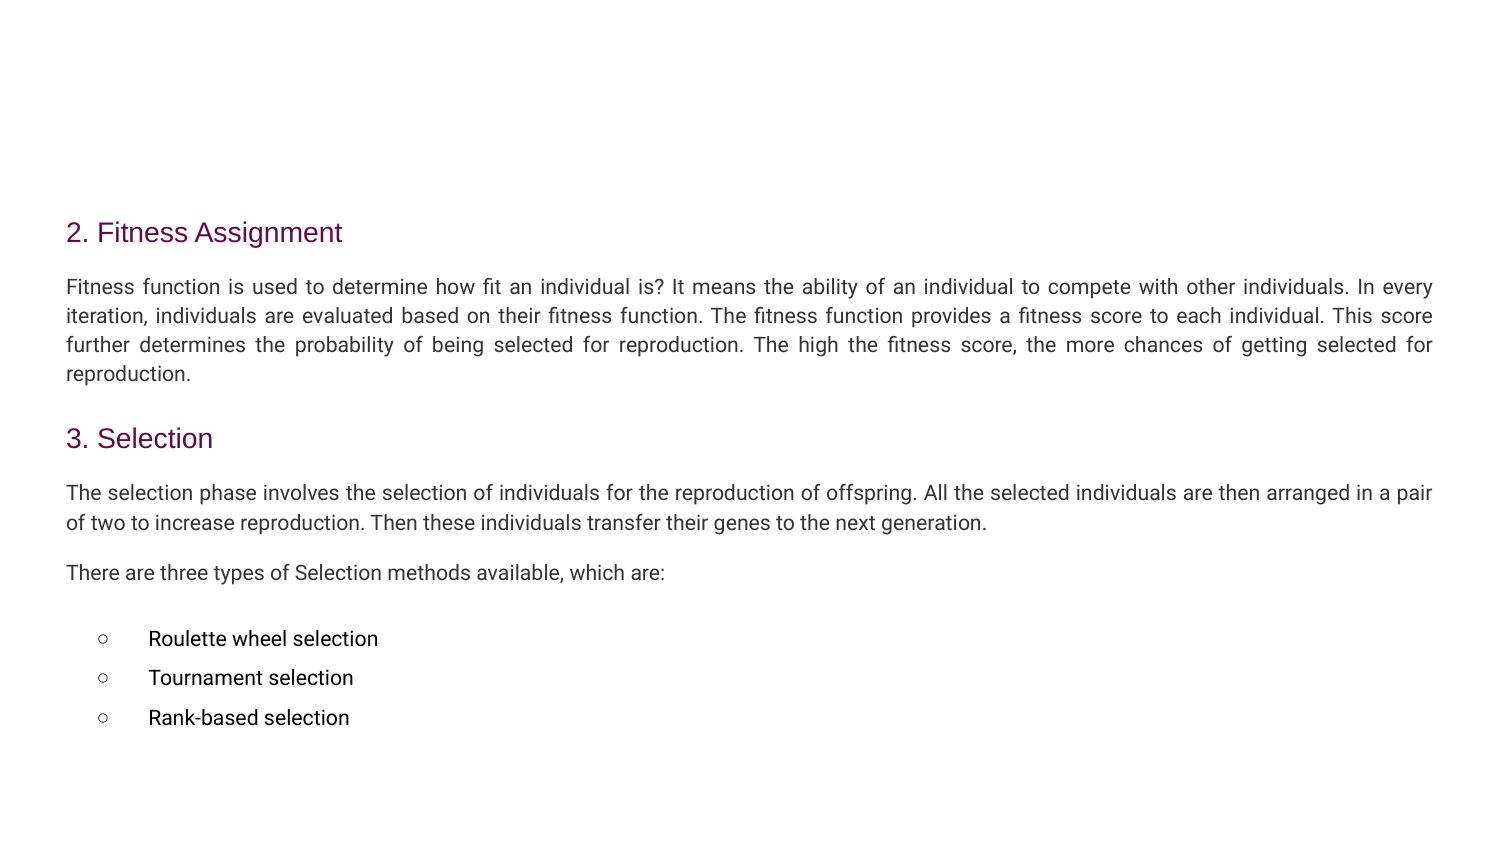

2. Fitness Assignment
Fitness function is used to determine how fit an individual is? It means the ability of an individual to compete with other individuals. In every iteration, individuals are evaluated based on their fitness function. The fitness function provides a fitness score to each individual. This score further determines the probability of being selected for reproduction. The high the fitness score, the more chances of getting selected for reproduction.
3. Selection
The selection phase involves the selection of individuals for the reproduction of offspring. All the selected individuals are then arranged in a pair of two to increase reproduction. Then these individuals transfer their genes to the next generation.
There are three types of Selection methods available, which are:
Roulette wheel selection
Tournament selection
Rank-based selection